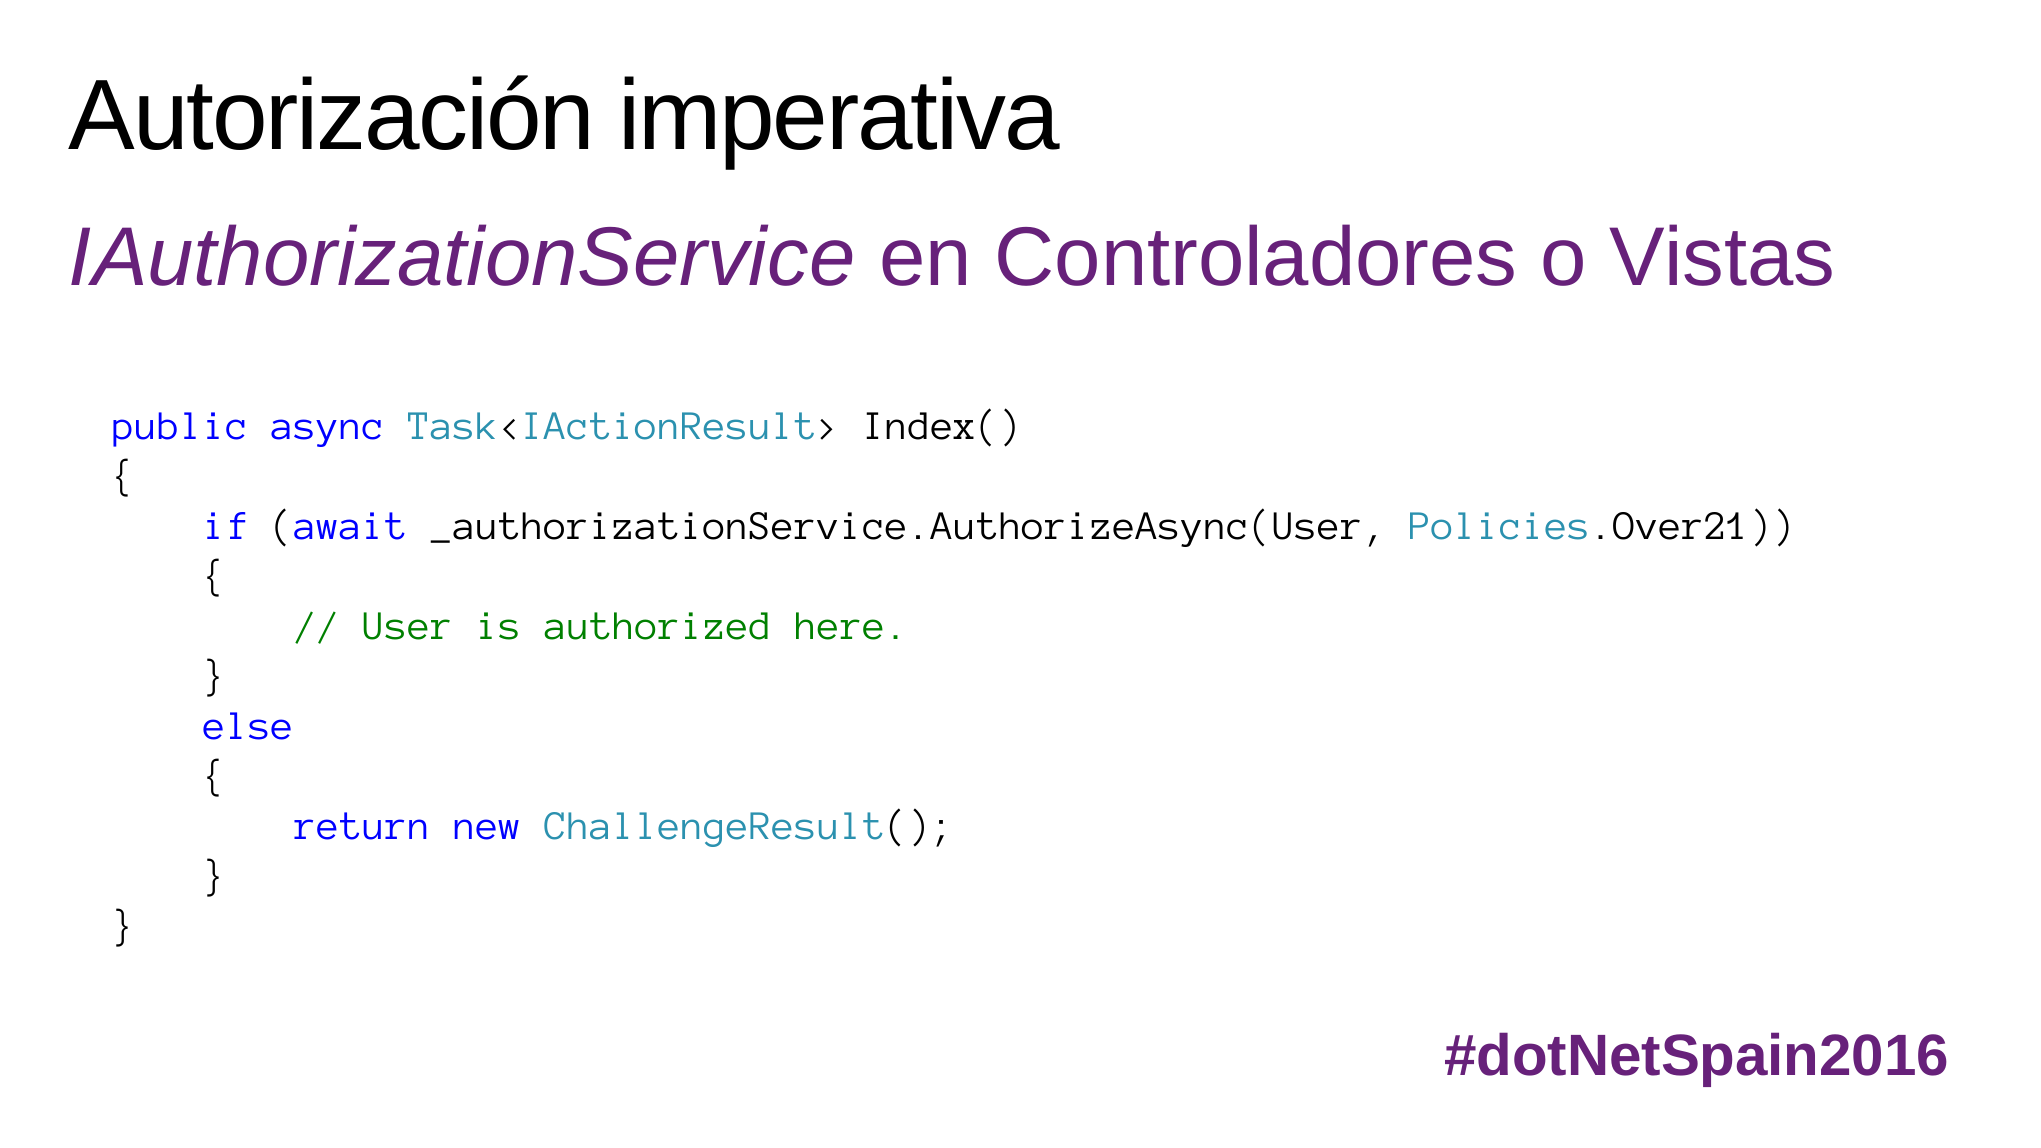

# Autorización imperativa
IAuthorizationService en Controladores o Vistas

public async Task<IActionResult> Index()
{
    if (await _authorizationService.AuthorizeAsync(User, Policies.Over21))
    {
        // User is authorized here.
    }
    else
    {
        return new ChallengeResult();
    }
}